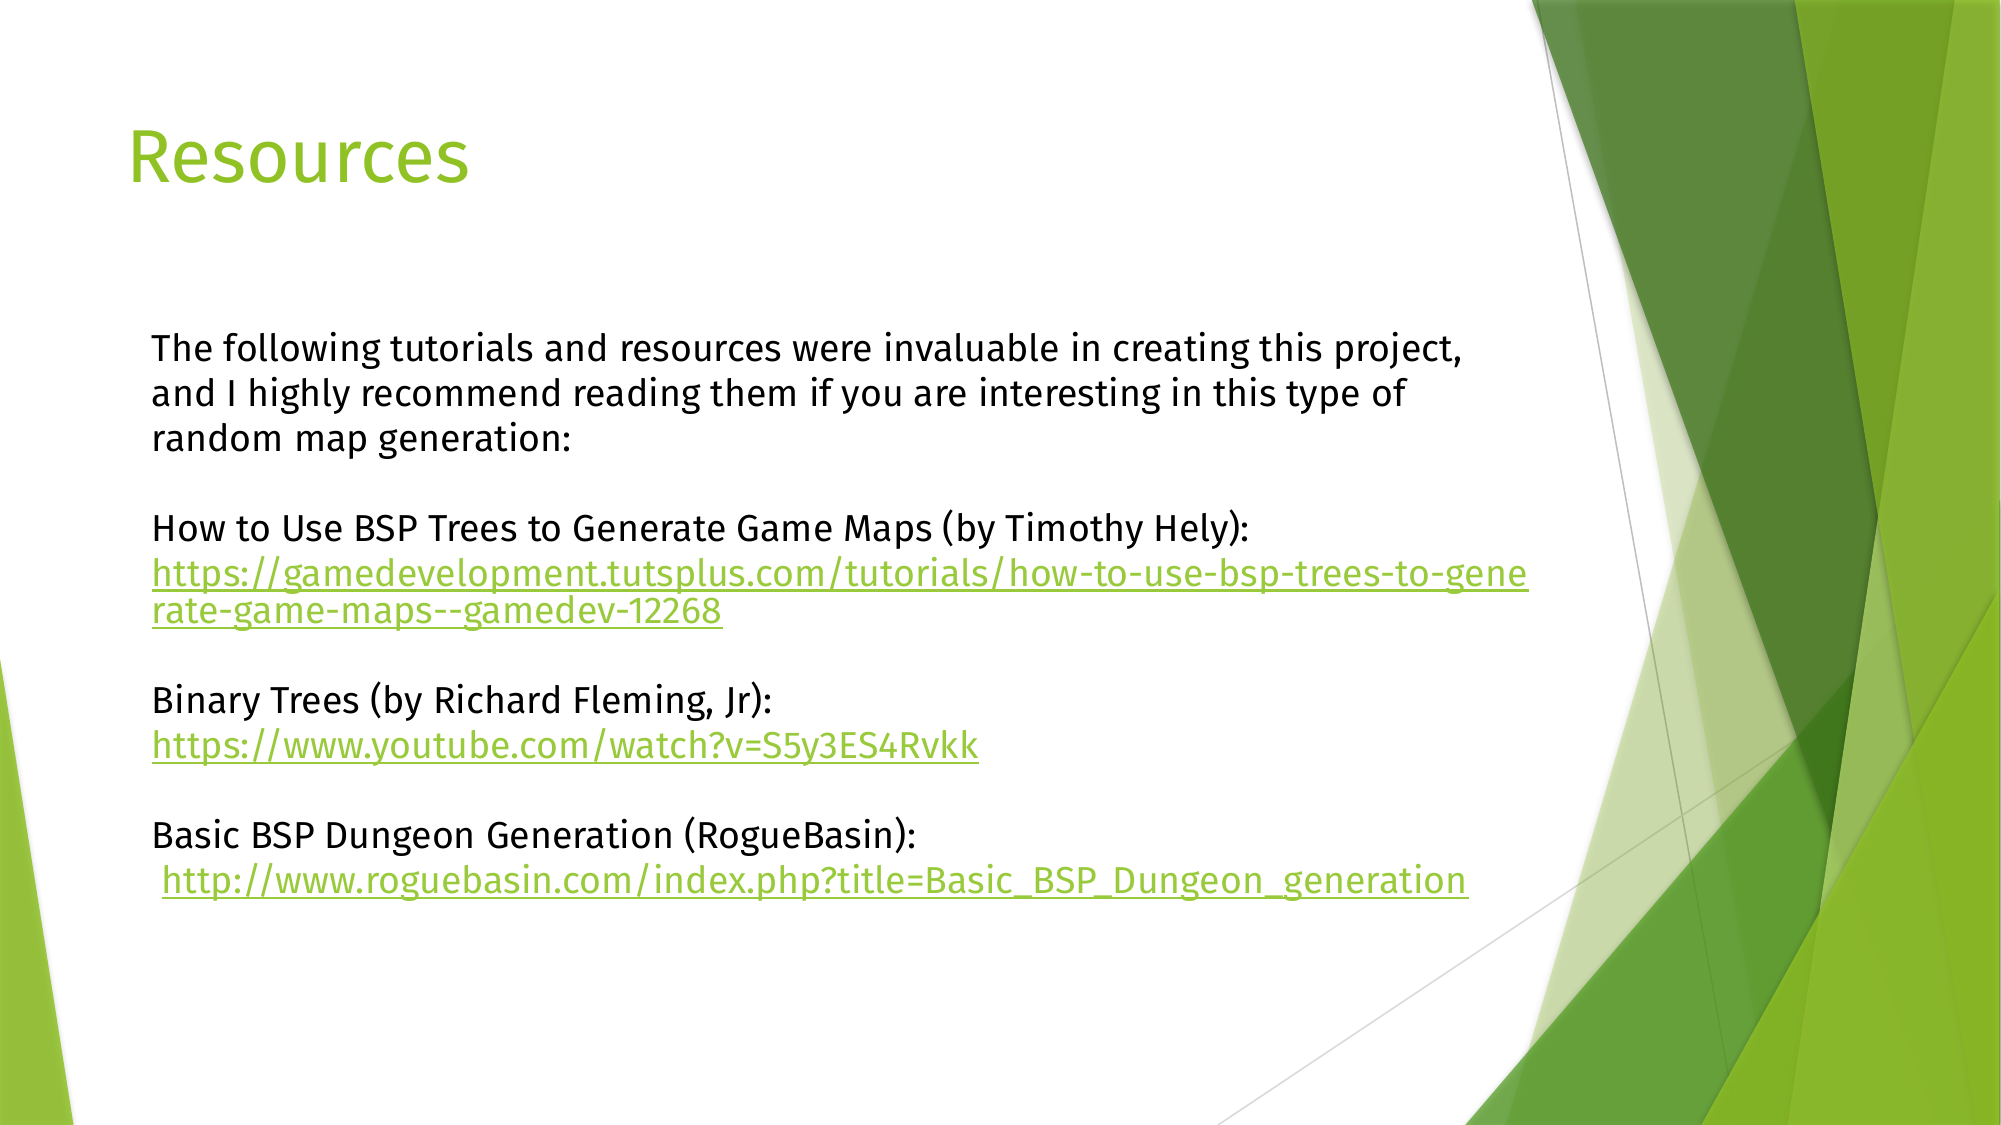

# Resources
The following tutorials and resources were invaluable in creating this project, and I highly recommend reading them if you are interesting in this type of random map generation:

How to Use BSP Trees to Generate Game Maps (by Timothy Hely):
https://gamedevelopment.tutsplus.com/tutorials/how-to-use-bsp-trees-to-generate-game-maps--gamedev-12268

Binary Trees (by Richard Fleming, Jr):
https://www.youtube.com/watch?v=S5y3ES4Rvkk

Basic BSP Dungeon Generation (RogueBasin):
 http://www.roguebasin.com/index.php?title=Basic_BSP_Dungeon_generation